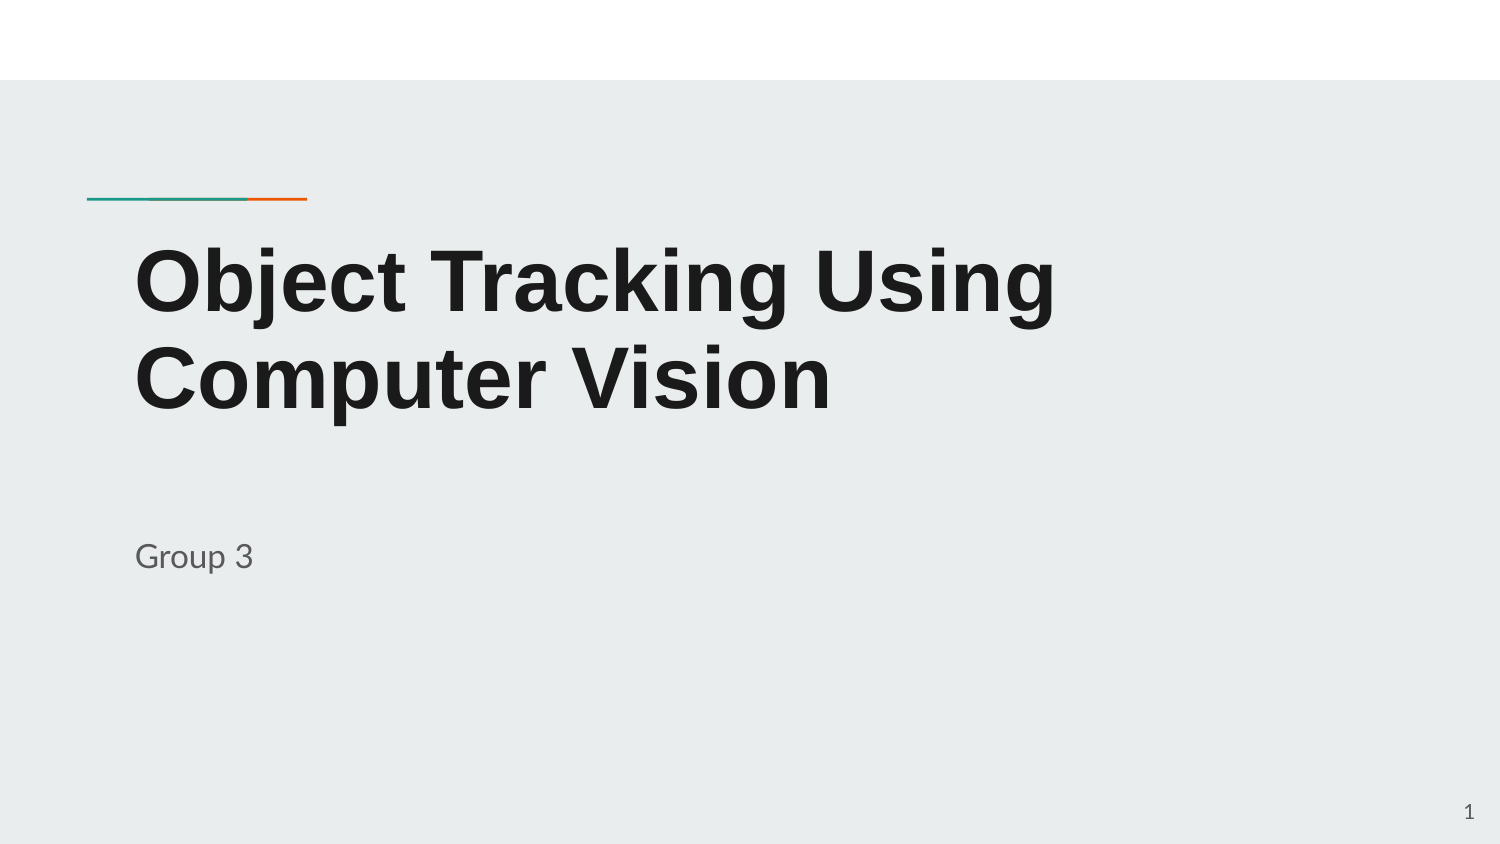

# Object Tracking Using Computer Vision
Group 3
1